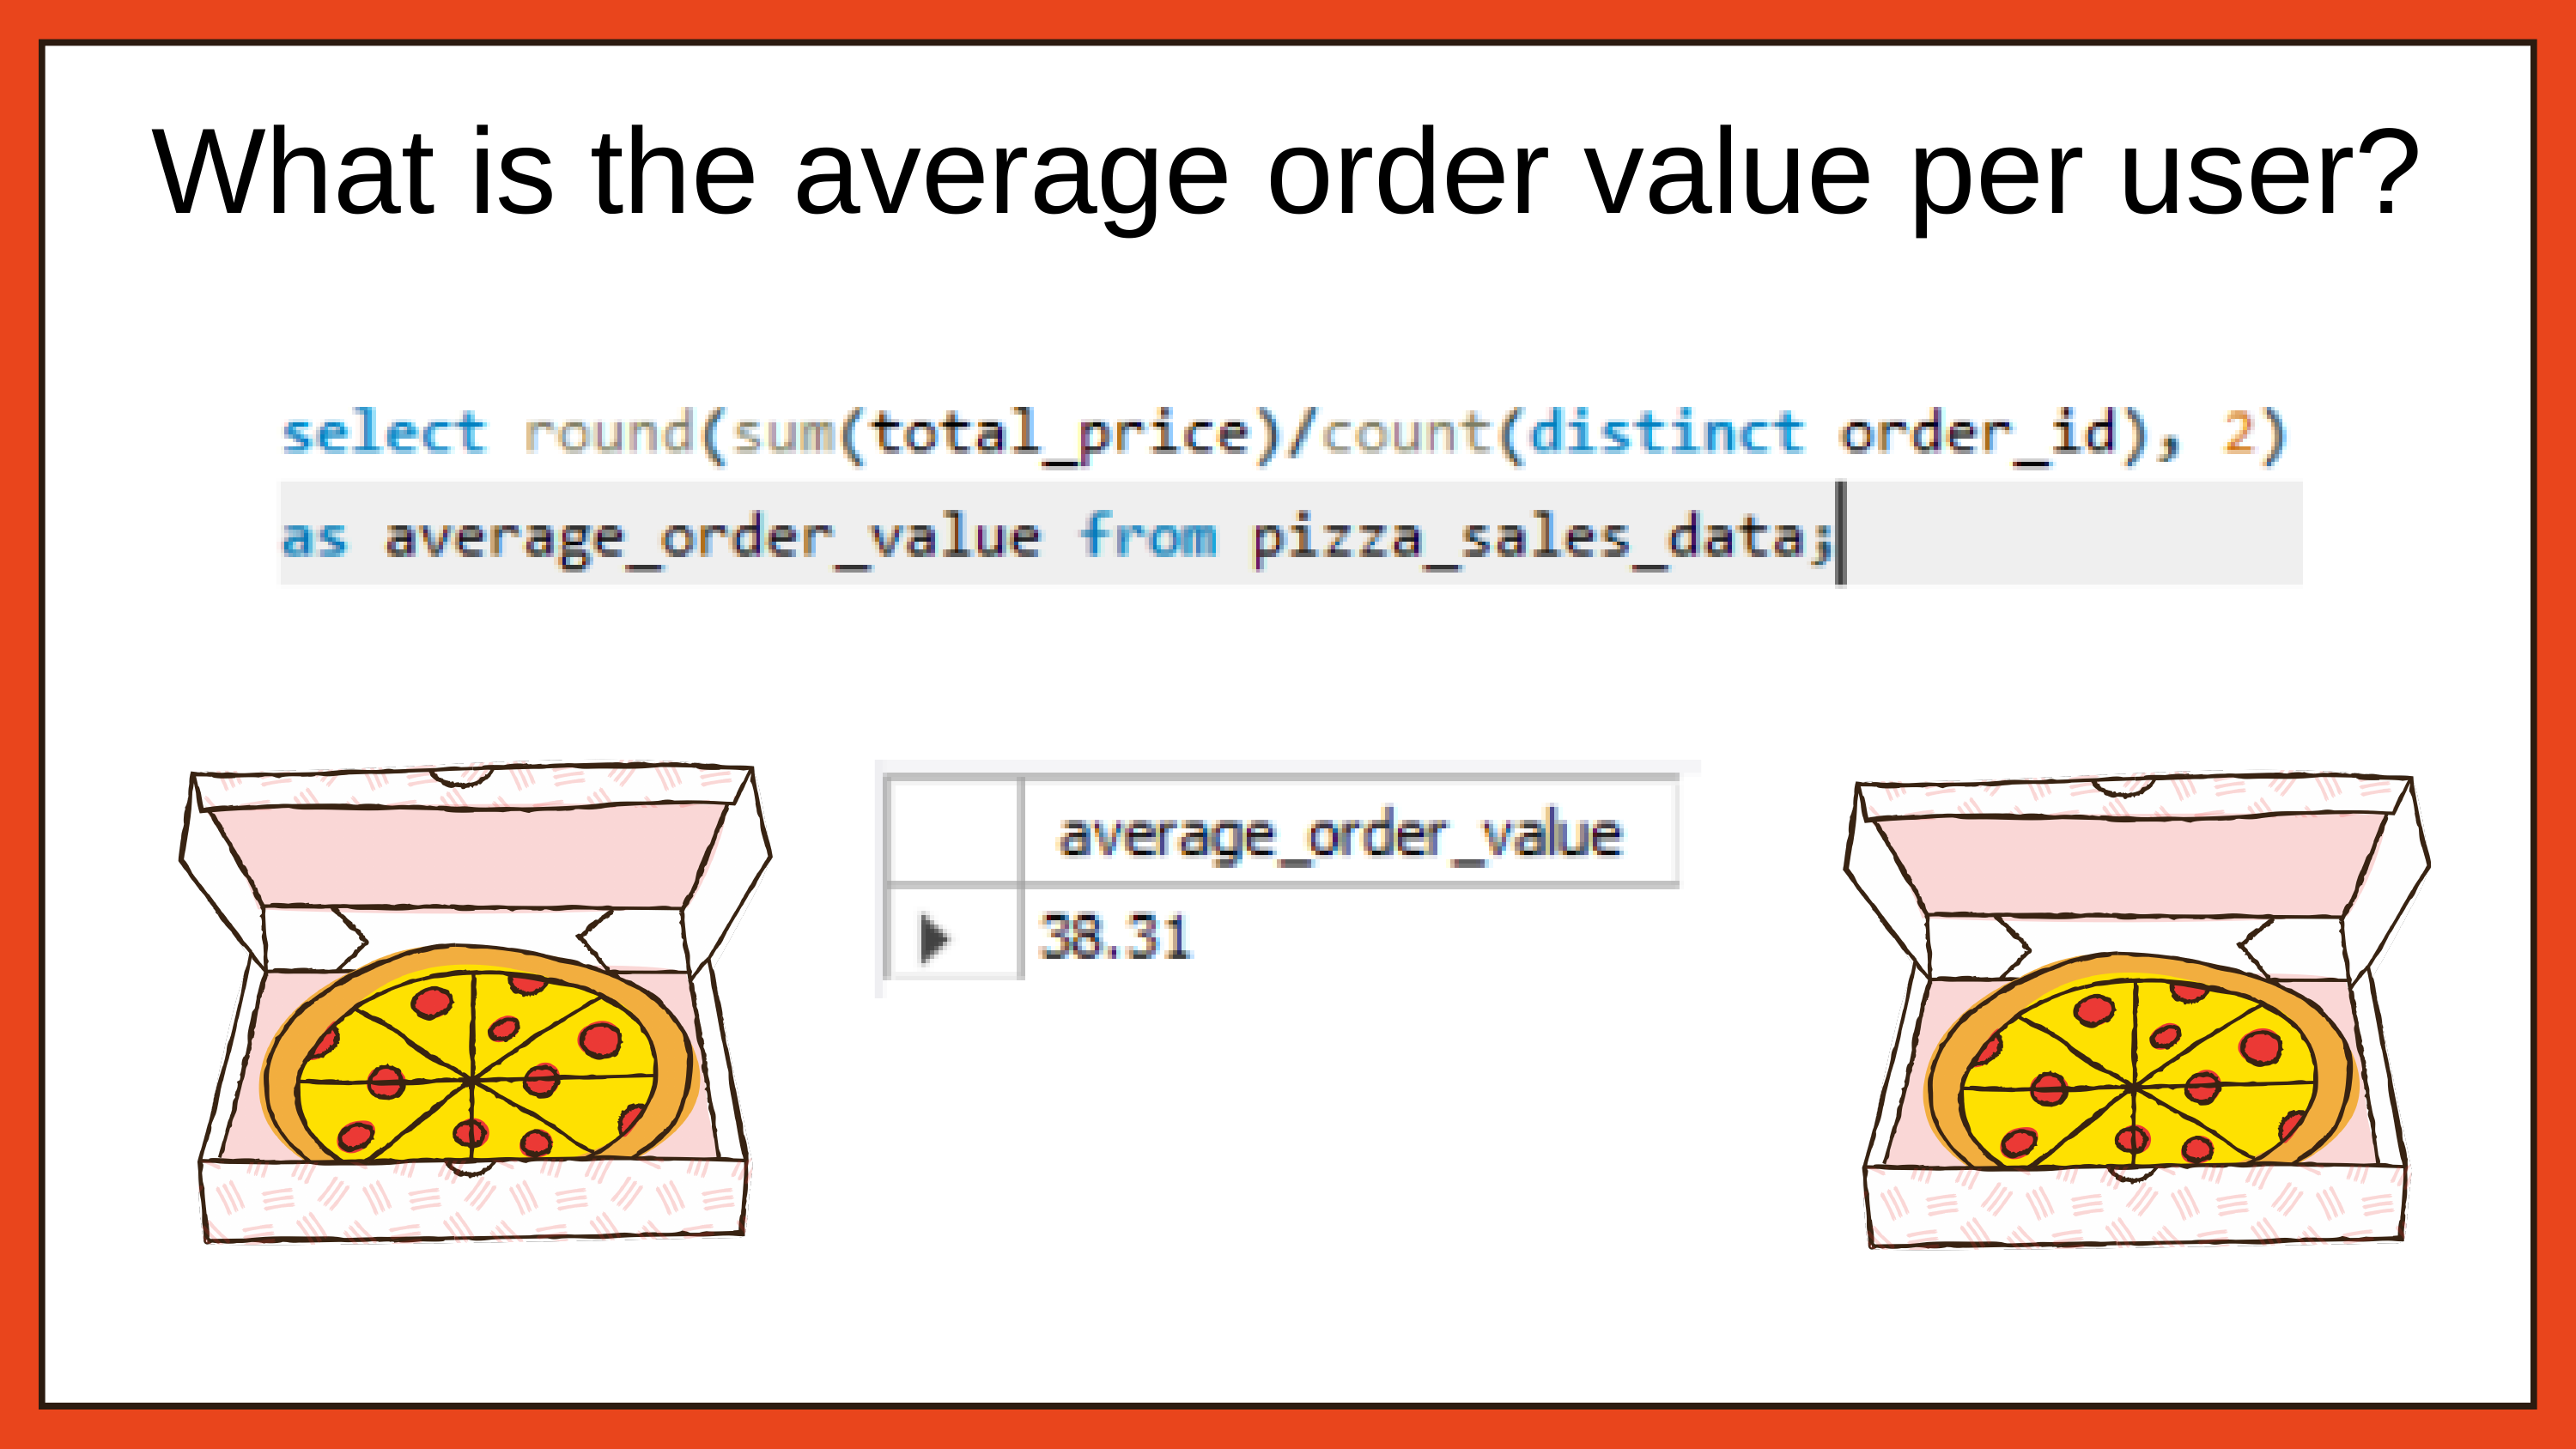

What is the average order value per user?